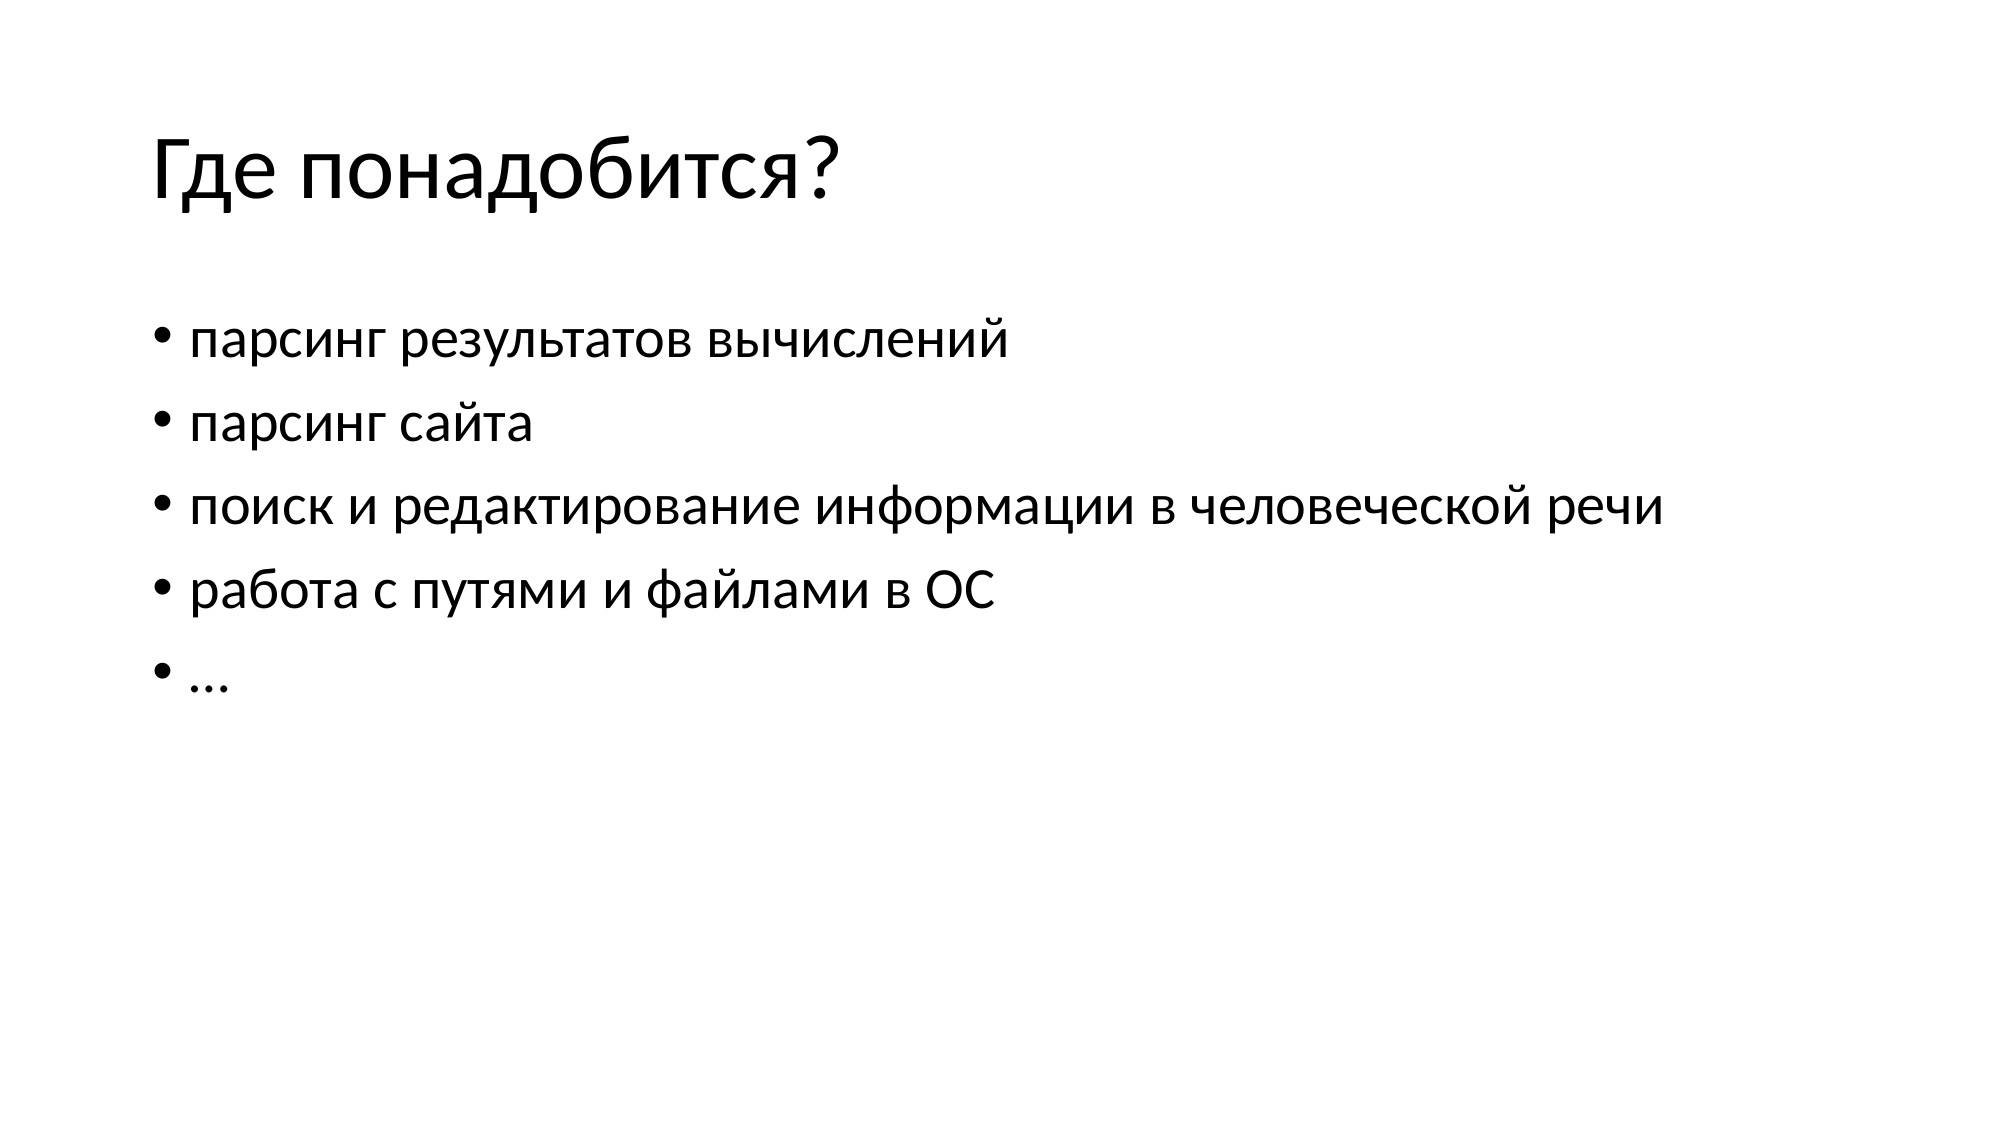

# Где понадобится?
парсинг результатов вычислений
парсинг сайта
поиск и редактирование информации в человеческой речи
работа с путями и файлами в ОС
…